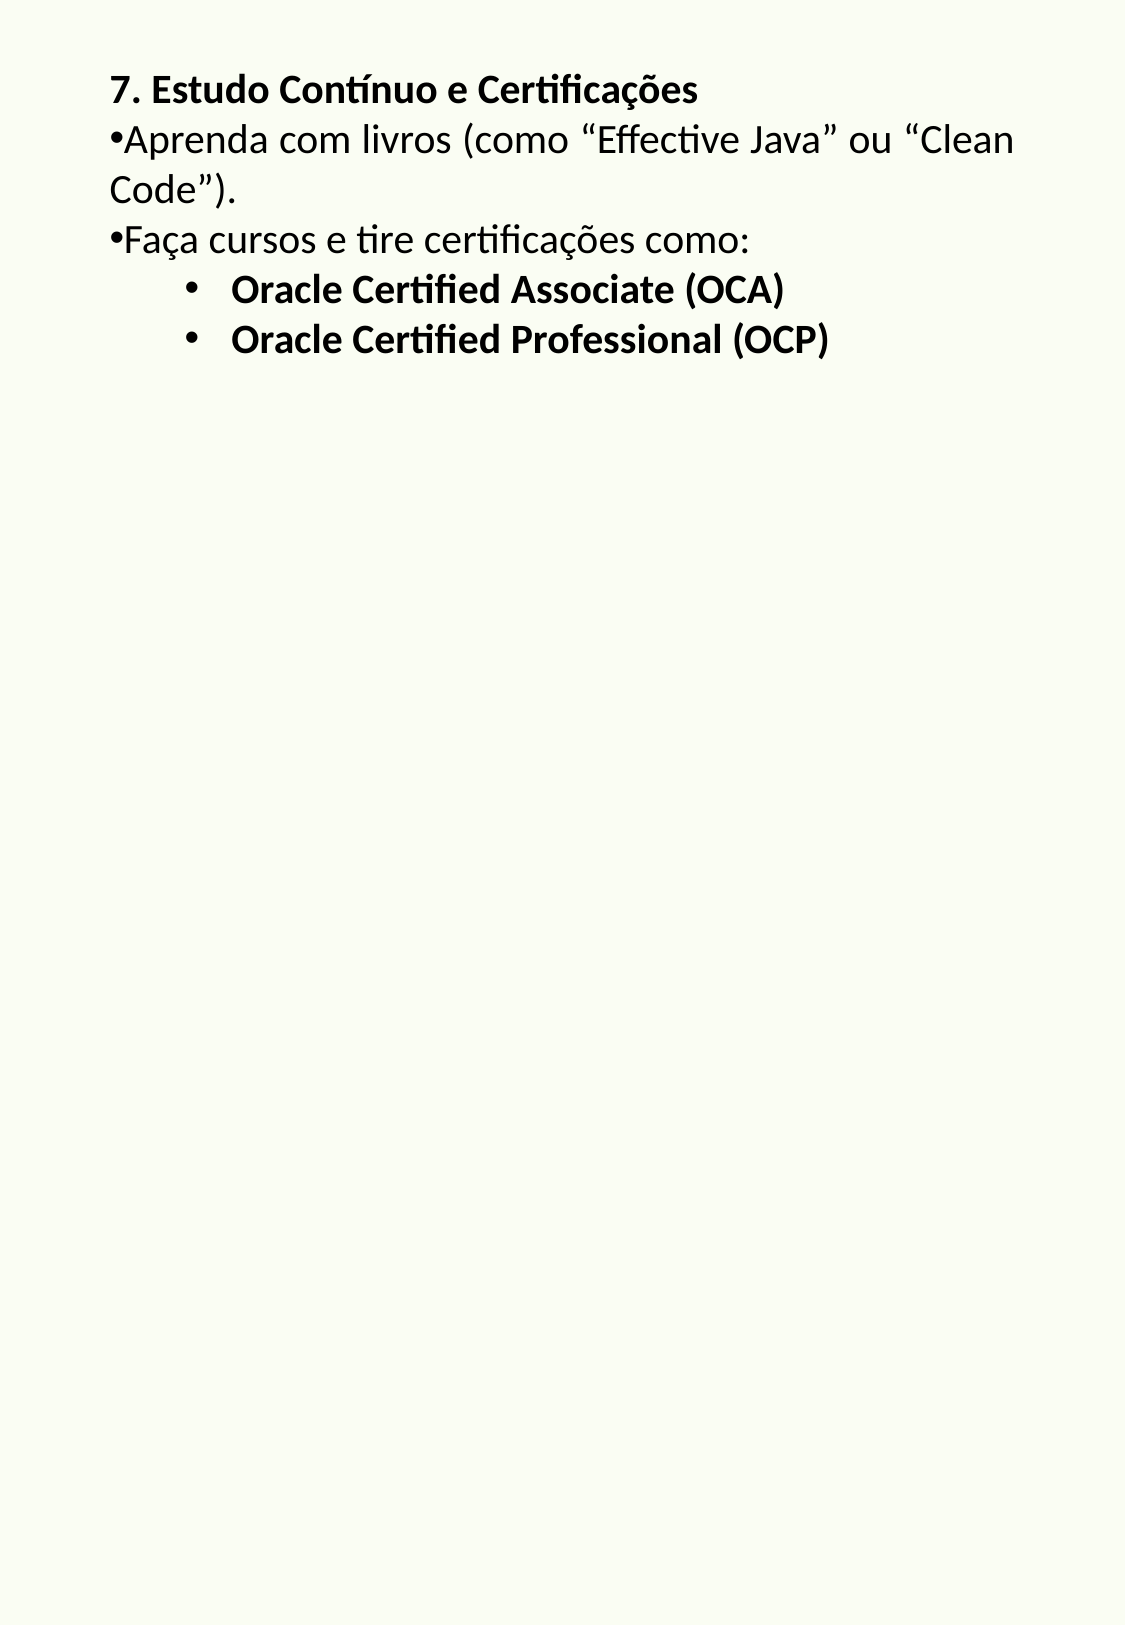

7. Estudo Contínuo e Certificações
Aprenda com livros (como “Effective Java” ou “Clean Code”).
Faça cursos e tire certificações como:
Oracle Certified Associate (OCA)
Oracle Certified Professional (OCP)
#